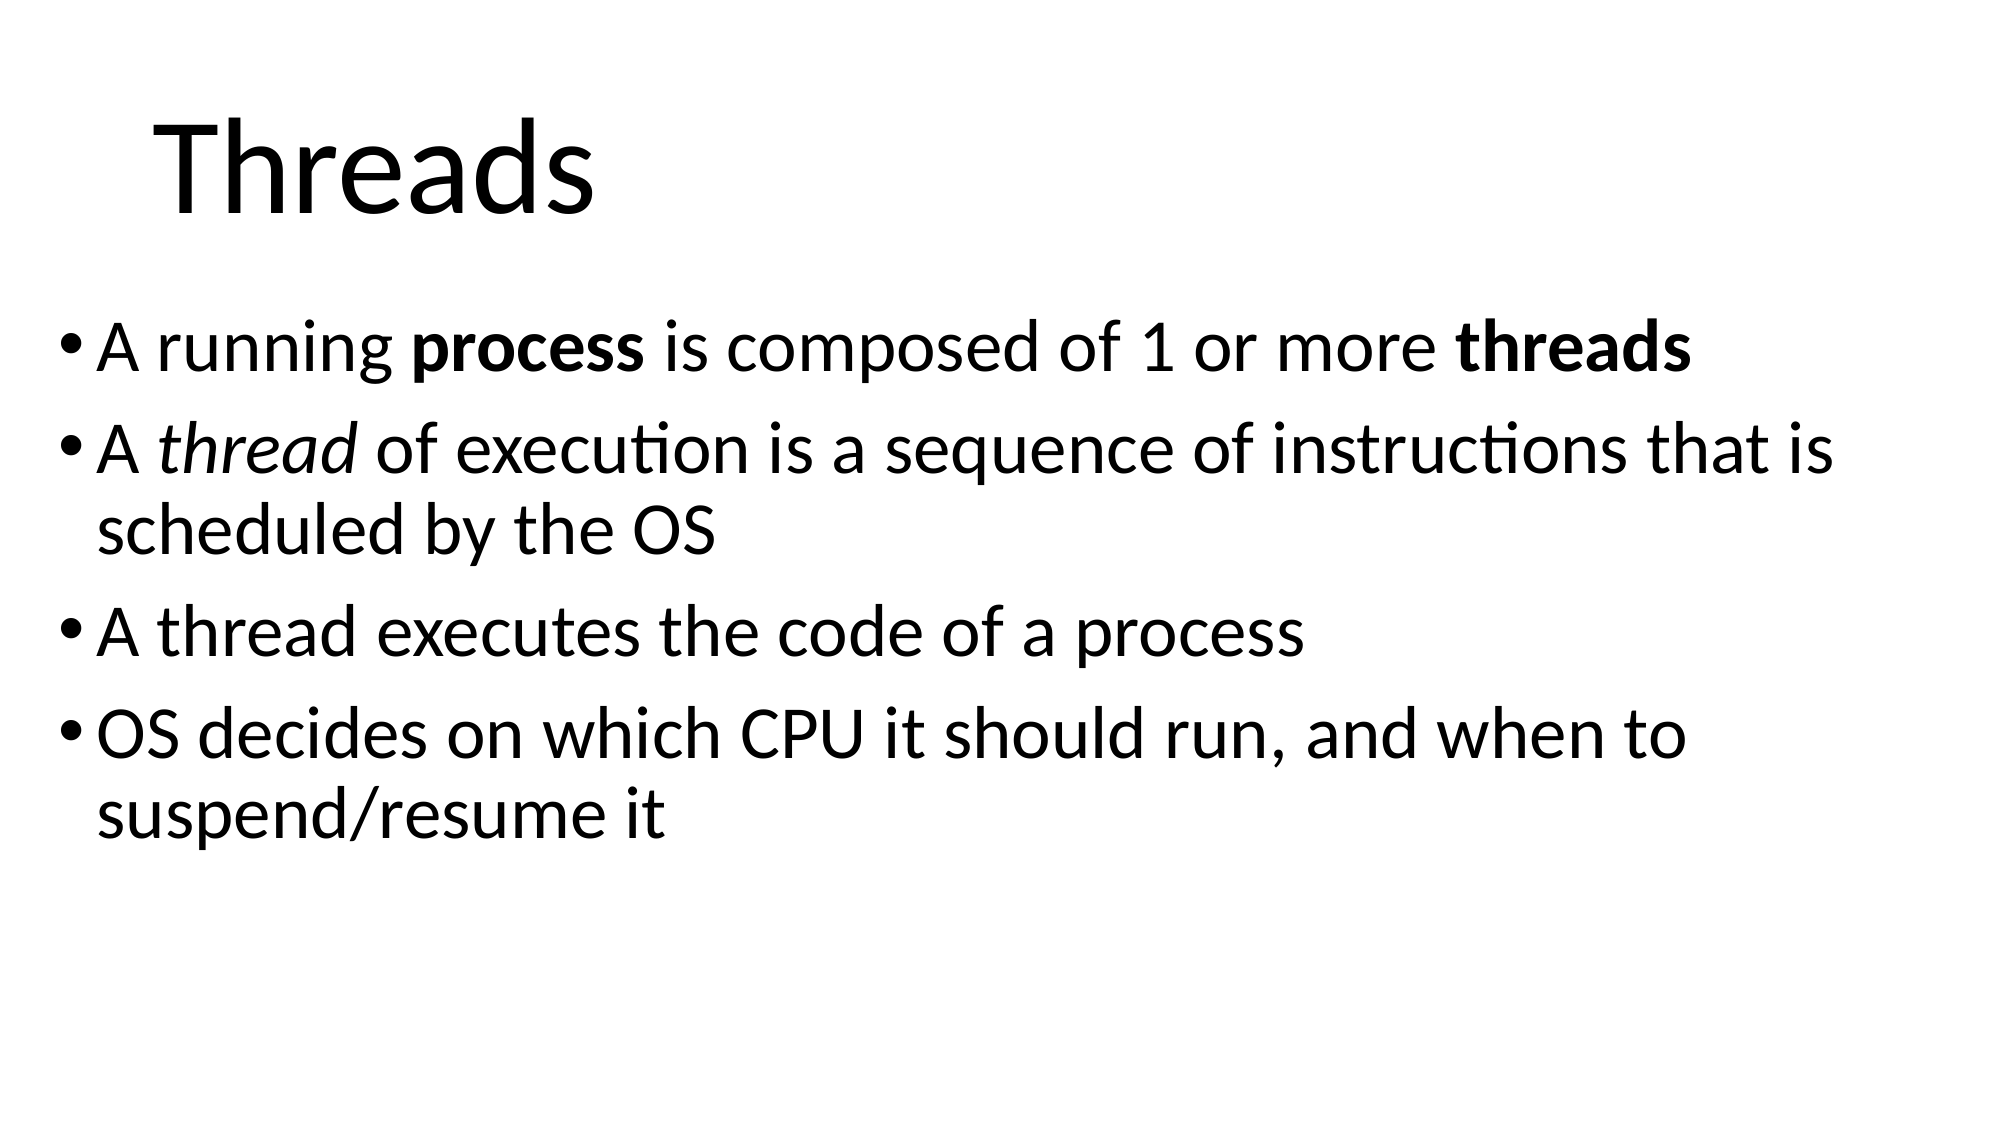

# Threads
A running process is composed of 1 or more threads
A thread of execution is a sequence of instructions that is scheduled by the OS
A thread executes the code of a process
OS decides on which CPU it should run, and when to suspend/resume it